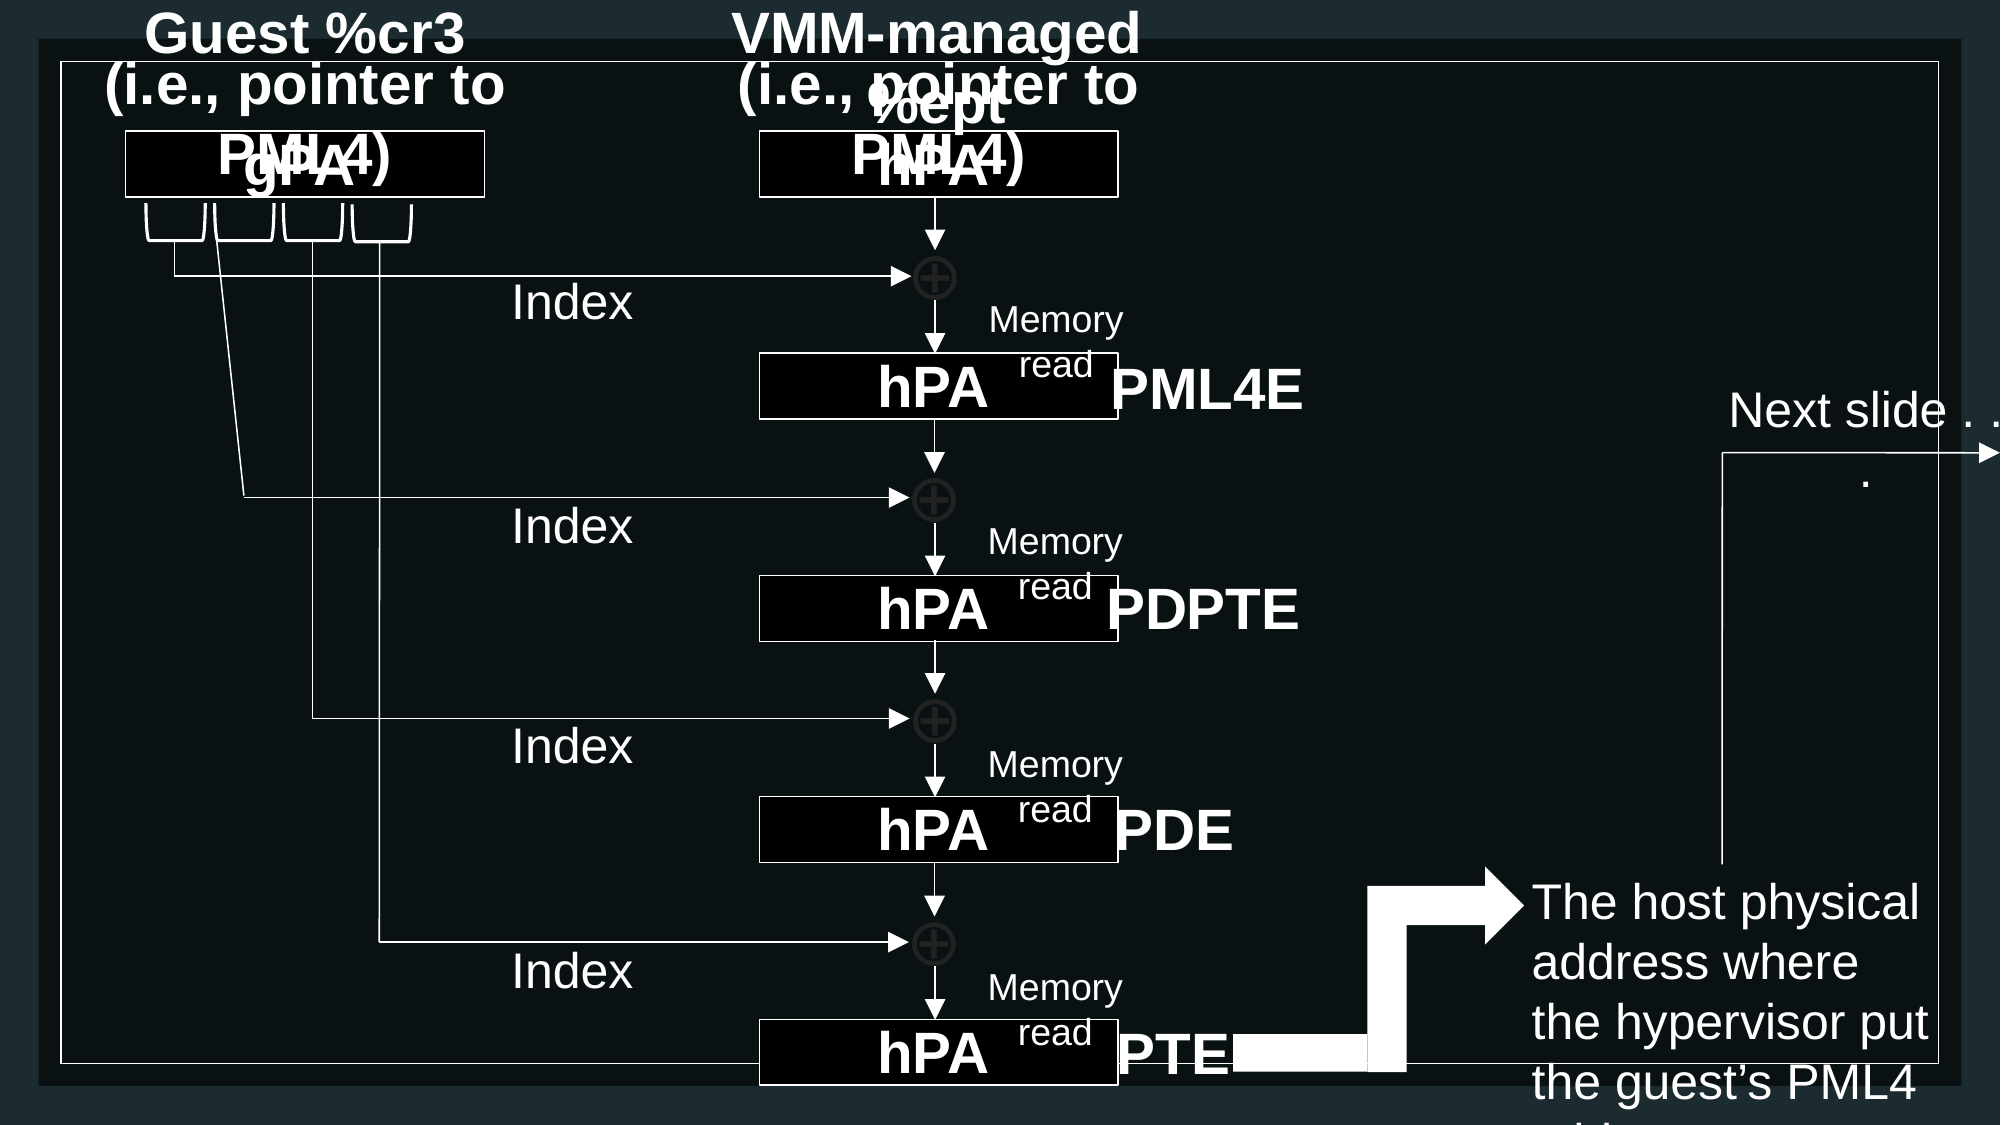

Guest %cr3
VMM-managed %ept
(i.e., pointer to PML4)
(i.e., pointer to PML4)
gPA

hPA

⊕
Index
Memory read
hPA

PML4E
Next slide . . .
⊕
Index
Memory read
PDPTE
hPA

⊕
Index
Memory read
hPA

PDE
The host physical address where the hypervisor put the guest’s PML4 table

⊕
Index
Memory read
hPA

PTE